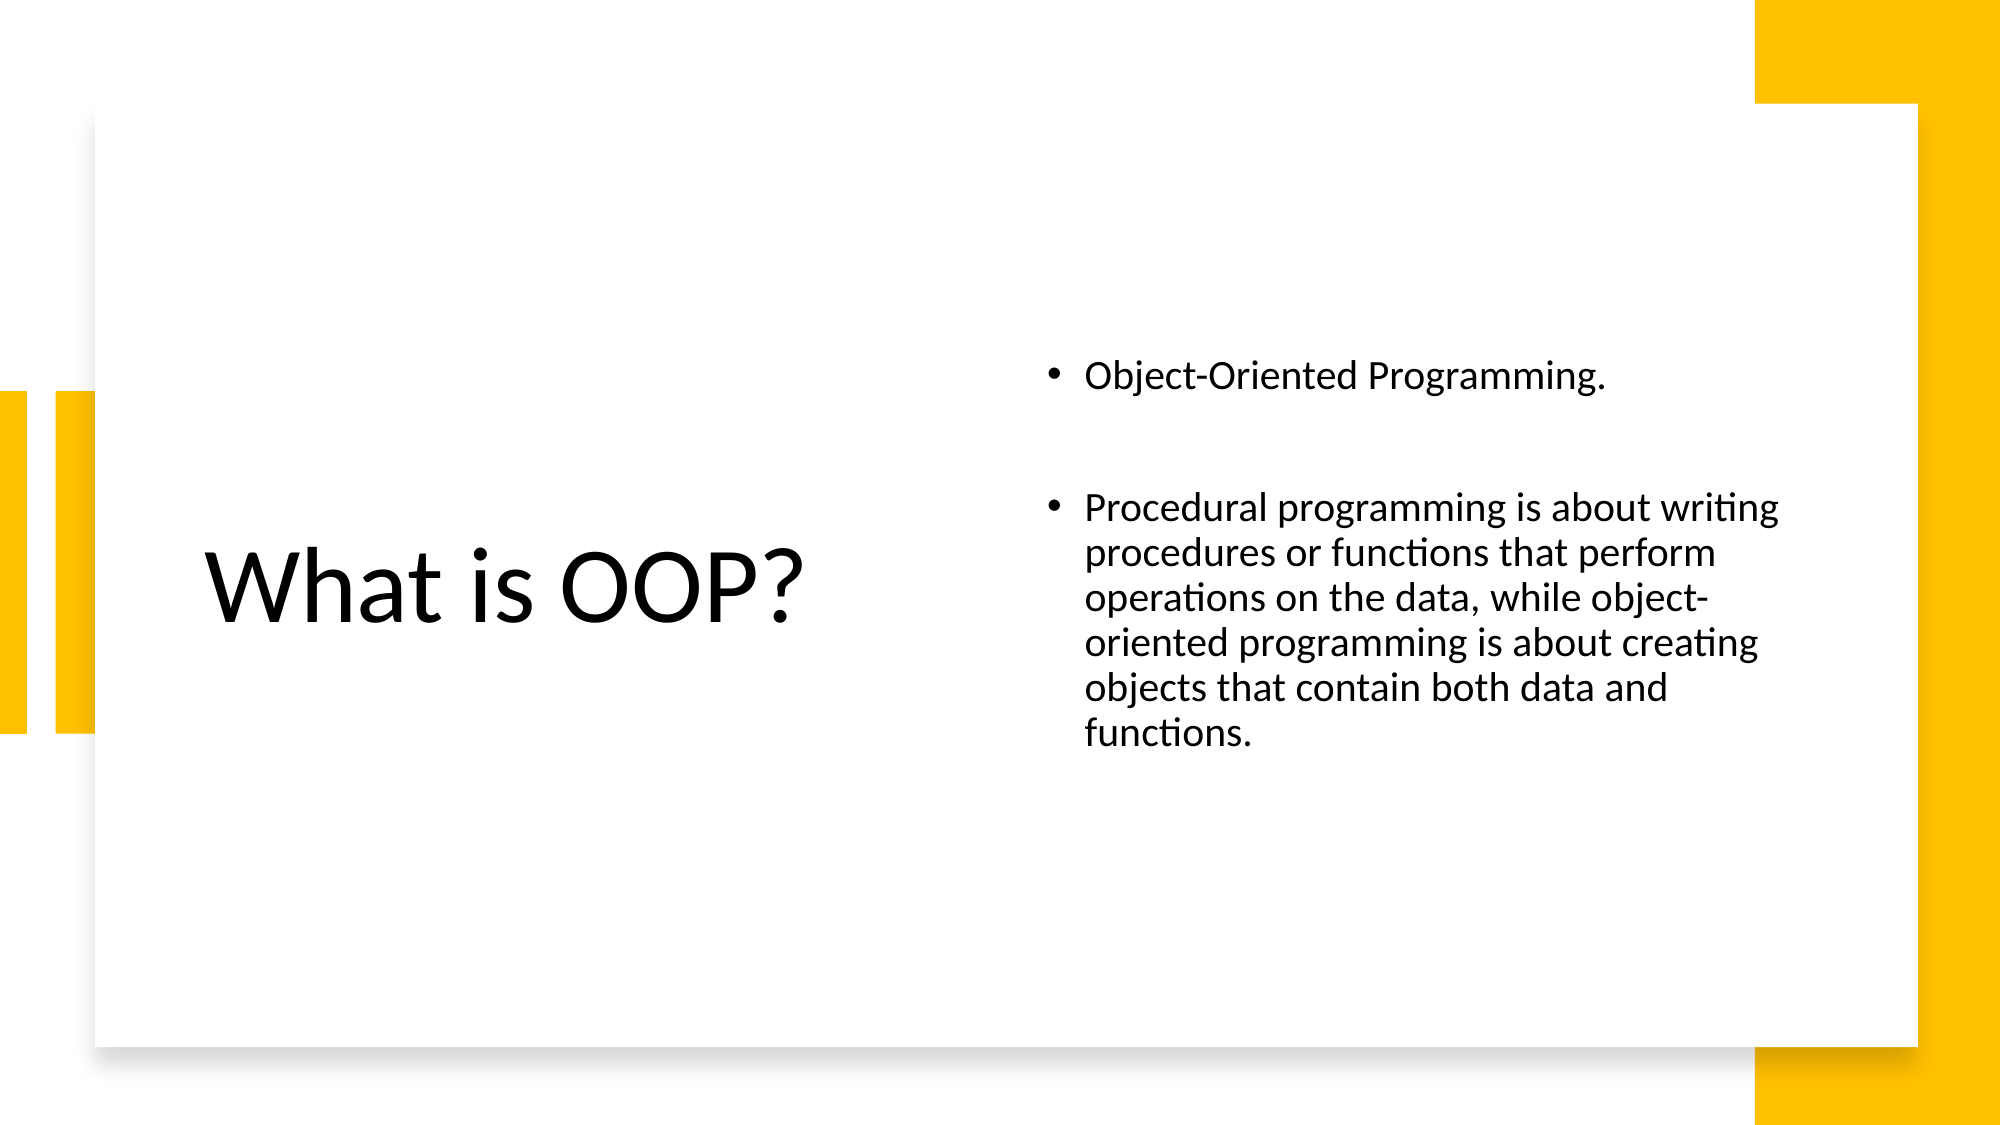

# What is OOP?
Object-Oriented Programming.

Procedural programming is about writing procedures or functions that perform operations on the data, while object-oriented programming is about creating objects that contain both data and functions.